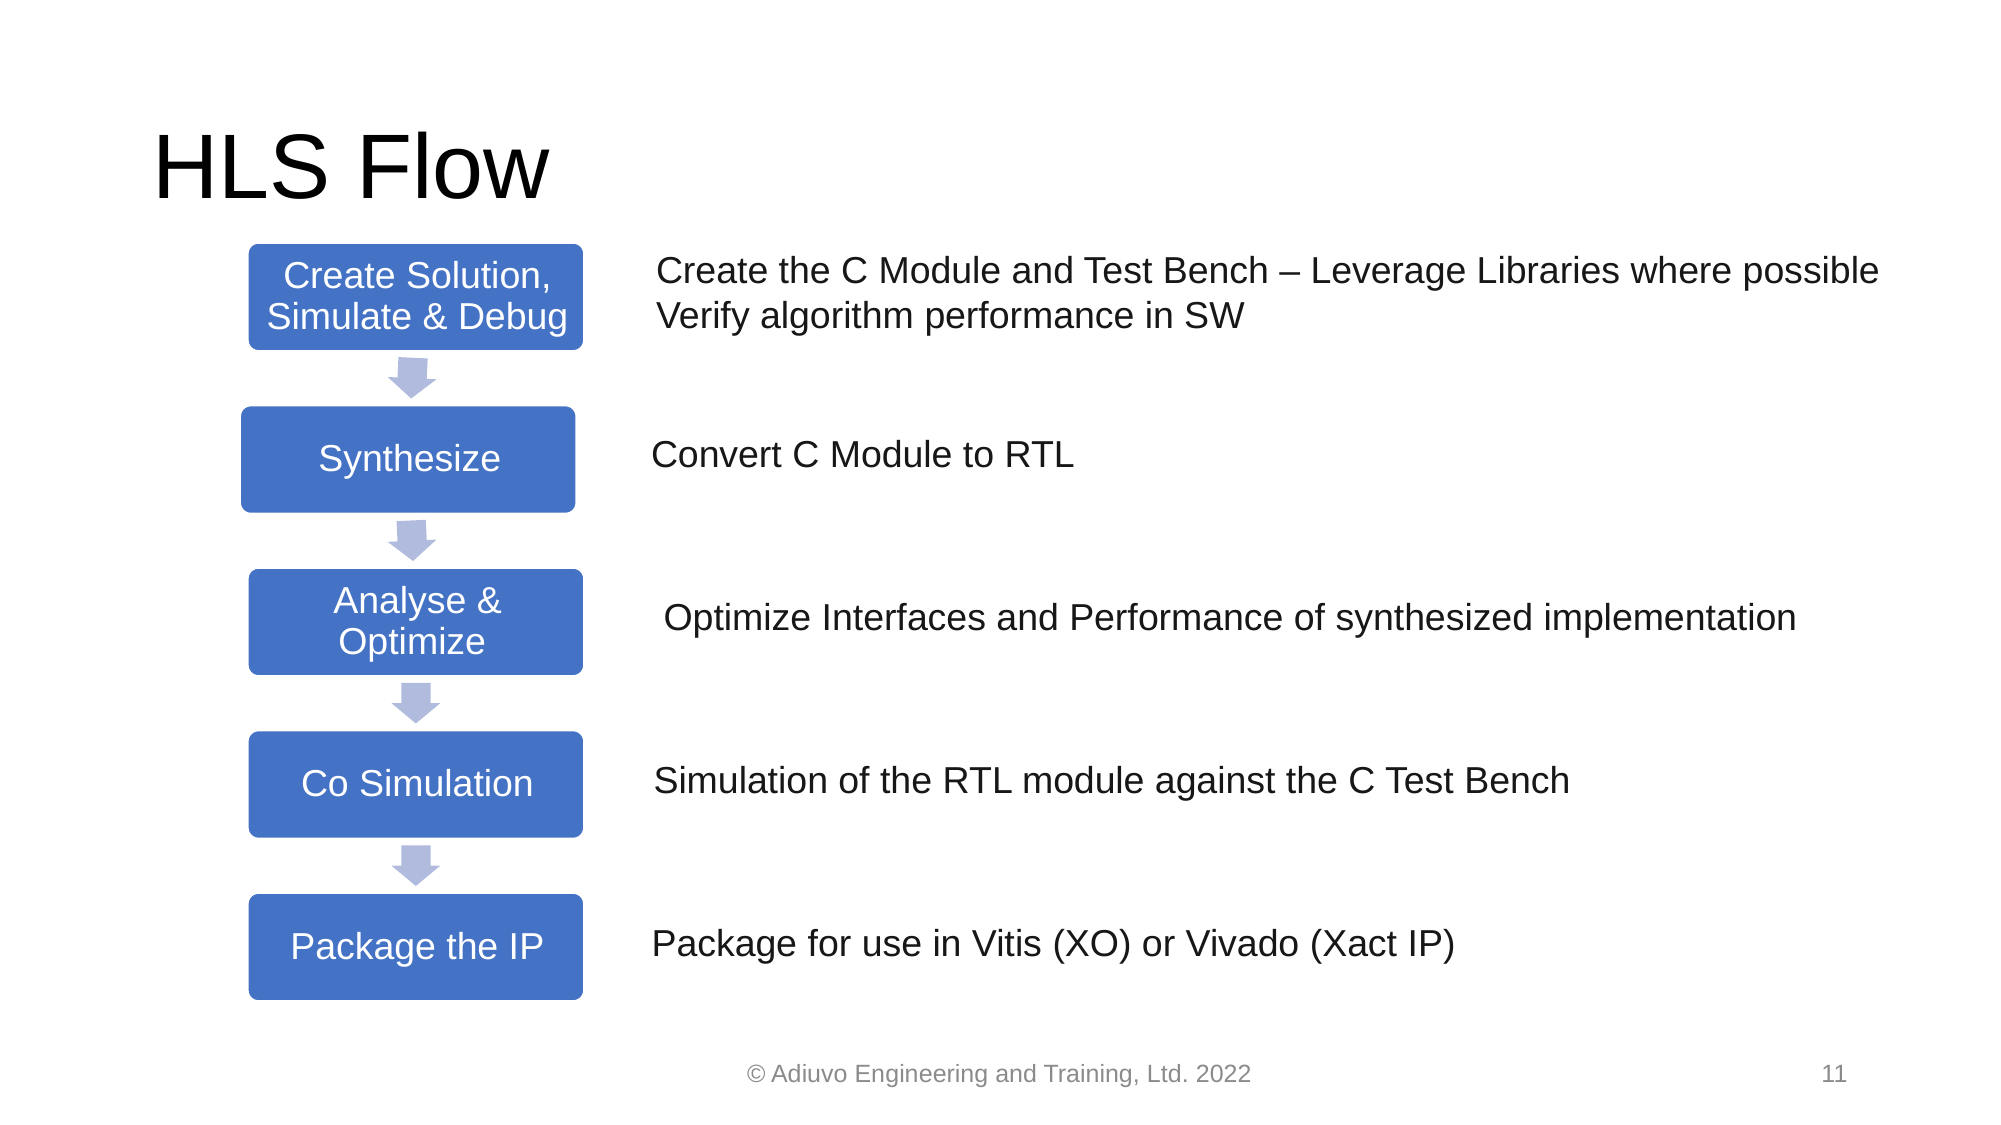

# HLS Flow
Create the C Module and Test Bench – Leverage Libraries where possible
Verify algorithm performance in SW
Create Solution, Simulate & Debug

Synthesize

Analyse & Optimize

Co Simulation

Package the IP
Convert C Module to RTL
Optimize Interfaces and Performance of synthesized implementation
Simulation of the RTL module against the C Test Bench
Package for use in Vitis (XO) or Vivado (Xact IP)
© Adiuvo Engineering and Training, Ltd. 2022
11